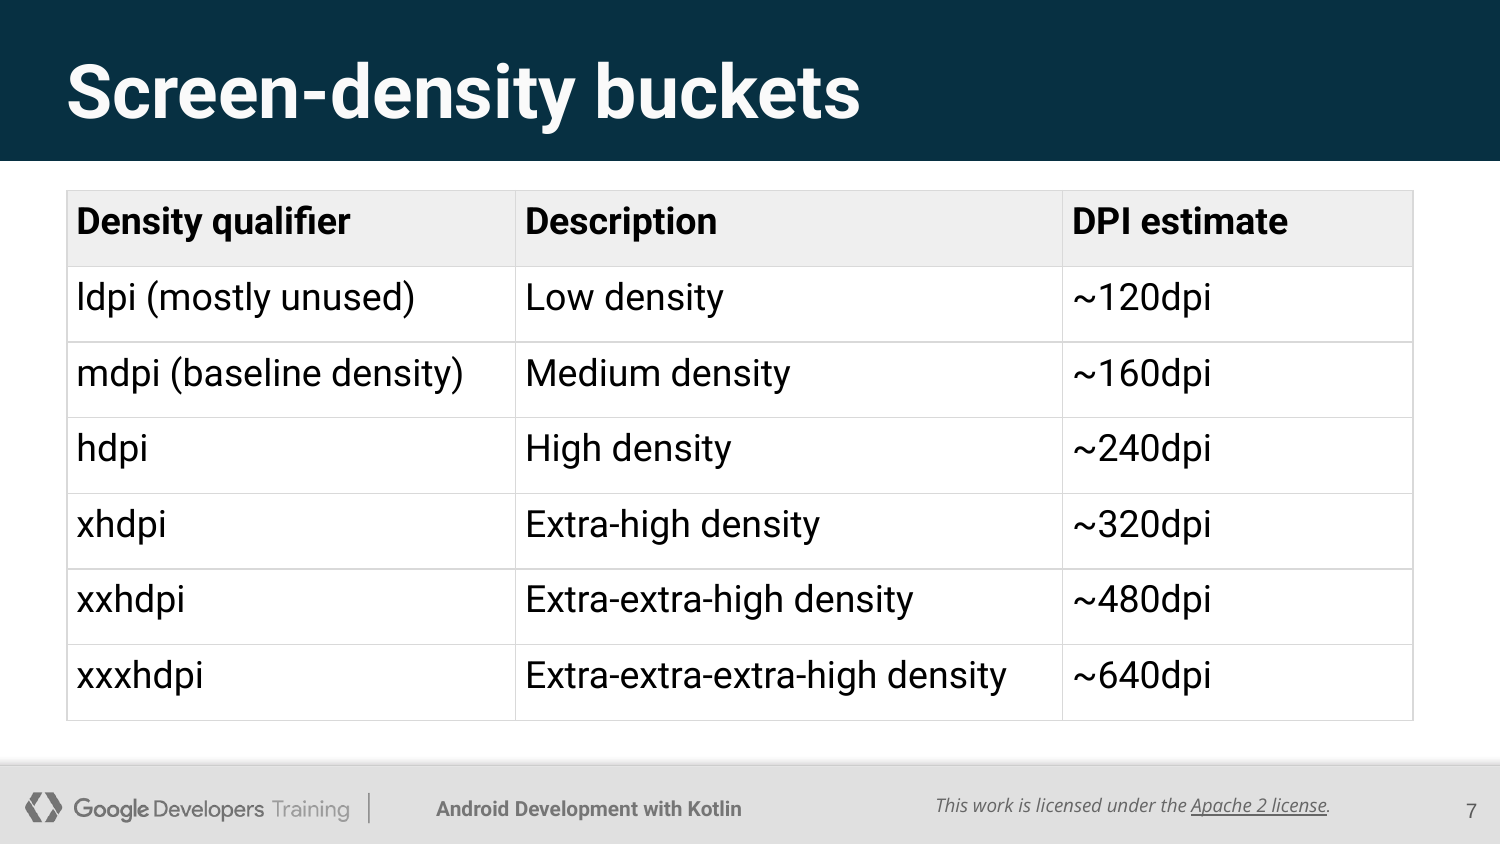

# Screen-density buckets
| Density qualifier | Description | DPI estimate |
| --- | --- | --- |
| ldpi (mostly unused) | Low density | ~120dpi |
| mdpi (baseline density) | Medium density | ~160dpi |
| hdpi | High density | ~240dpi |
| xhdpi | Extra-high density | ~320dpi |
| xxhdpi | Extra-extra-high density | ~480dpi |
| xxxhdpi | Extra-extra-extra-high density | ~640dpi |
7